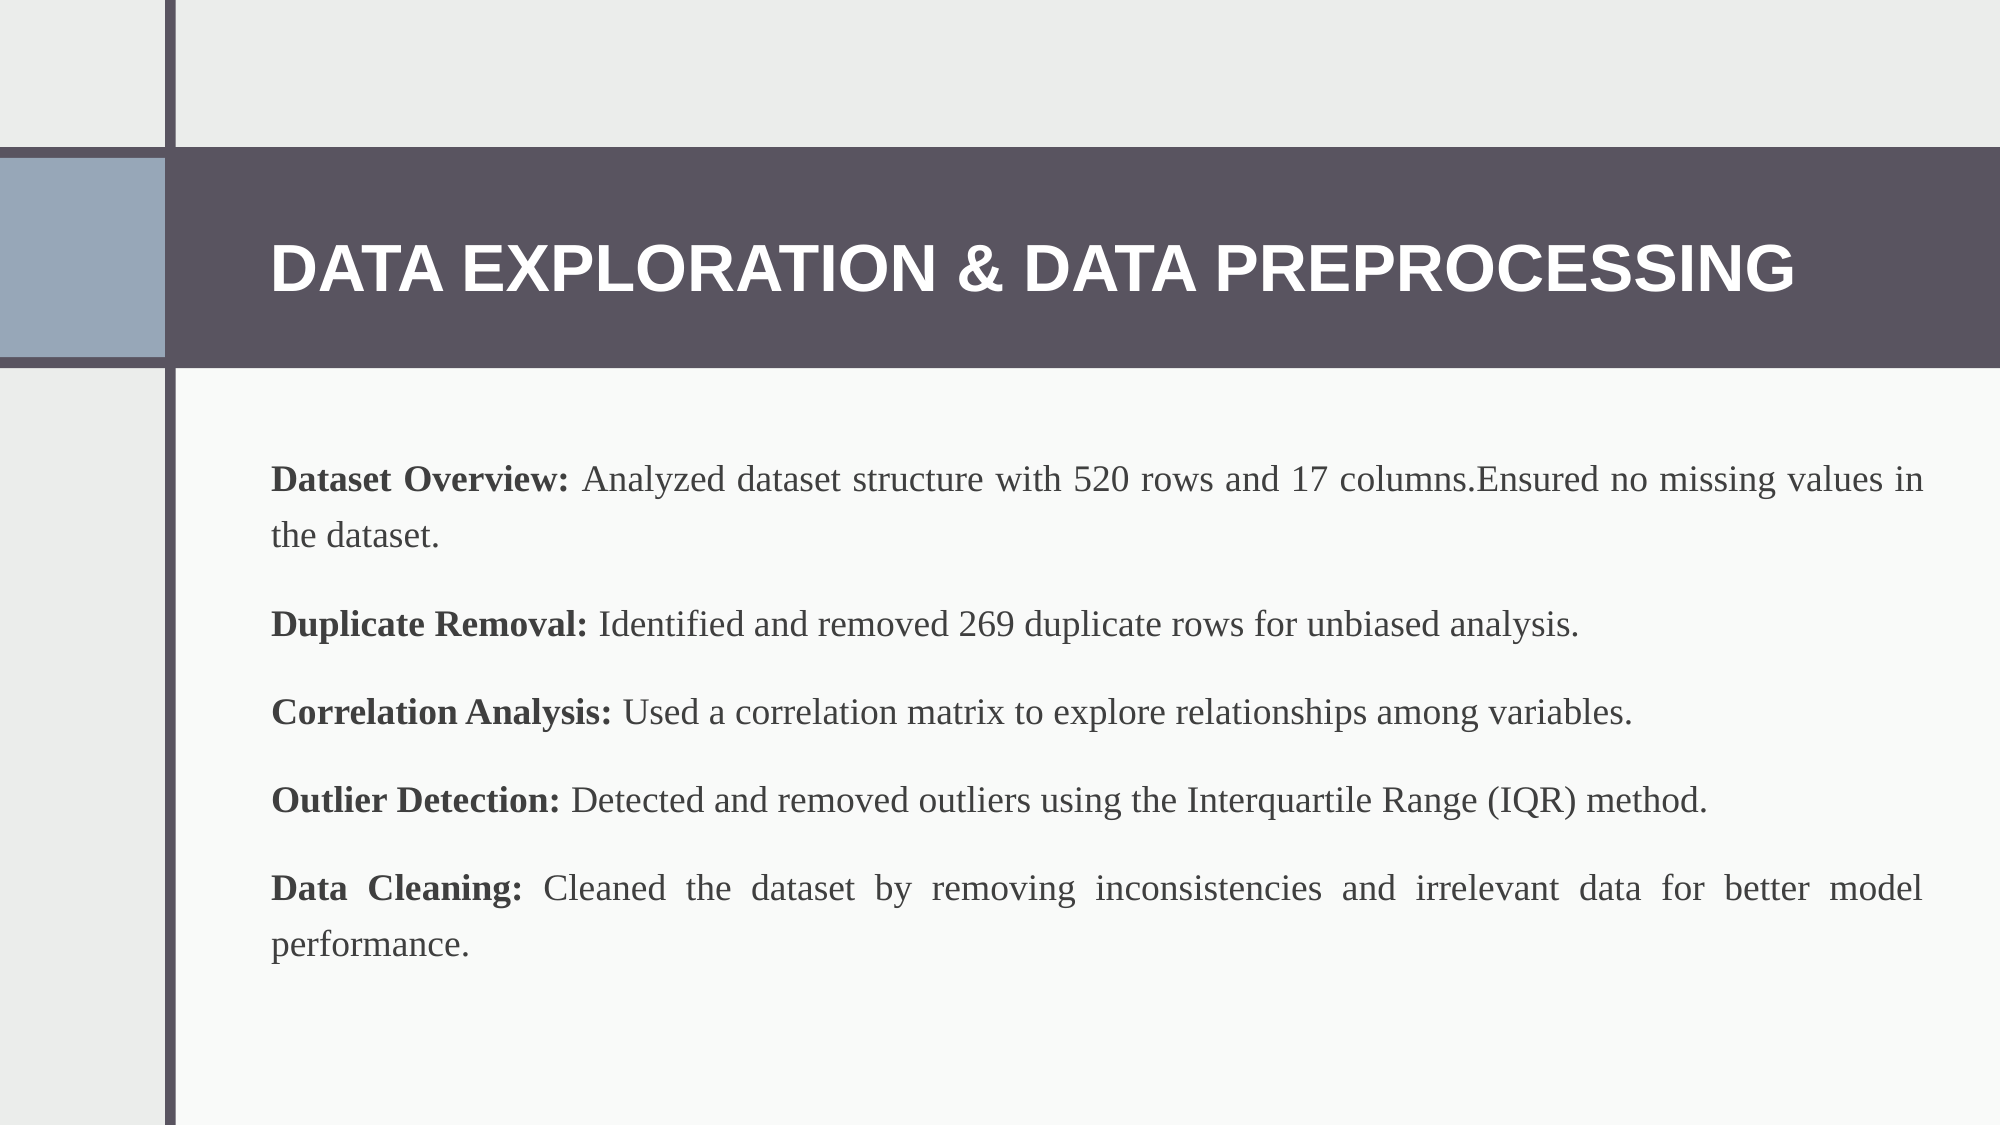

# DATA EXPLORATION & DATA PREPROCESSING
Dataset Overview: Analyzed dataset structure with 520 rows and 17 columns.Ensured no missing values in the dataset.
Duplicate Removal: Identified and removed 269 duplicate rows for unbiased analysis.
Correlation Analysis: Used a correlation matrix to explore relationships among variables.
Outlier Detection: Detected and removed outliers using the Interquartile Range (IQR) method.
Data Cleaning: Cleaned the dataset by removing inconsistencies and irrelevant data for better model performance.